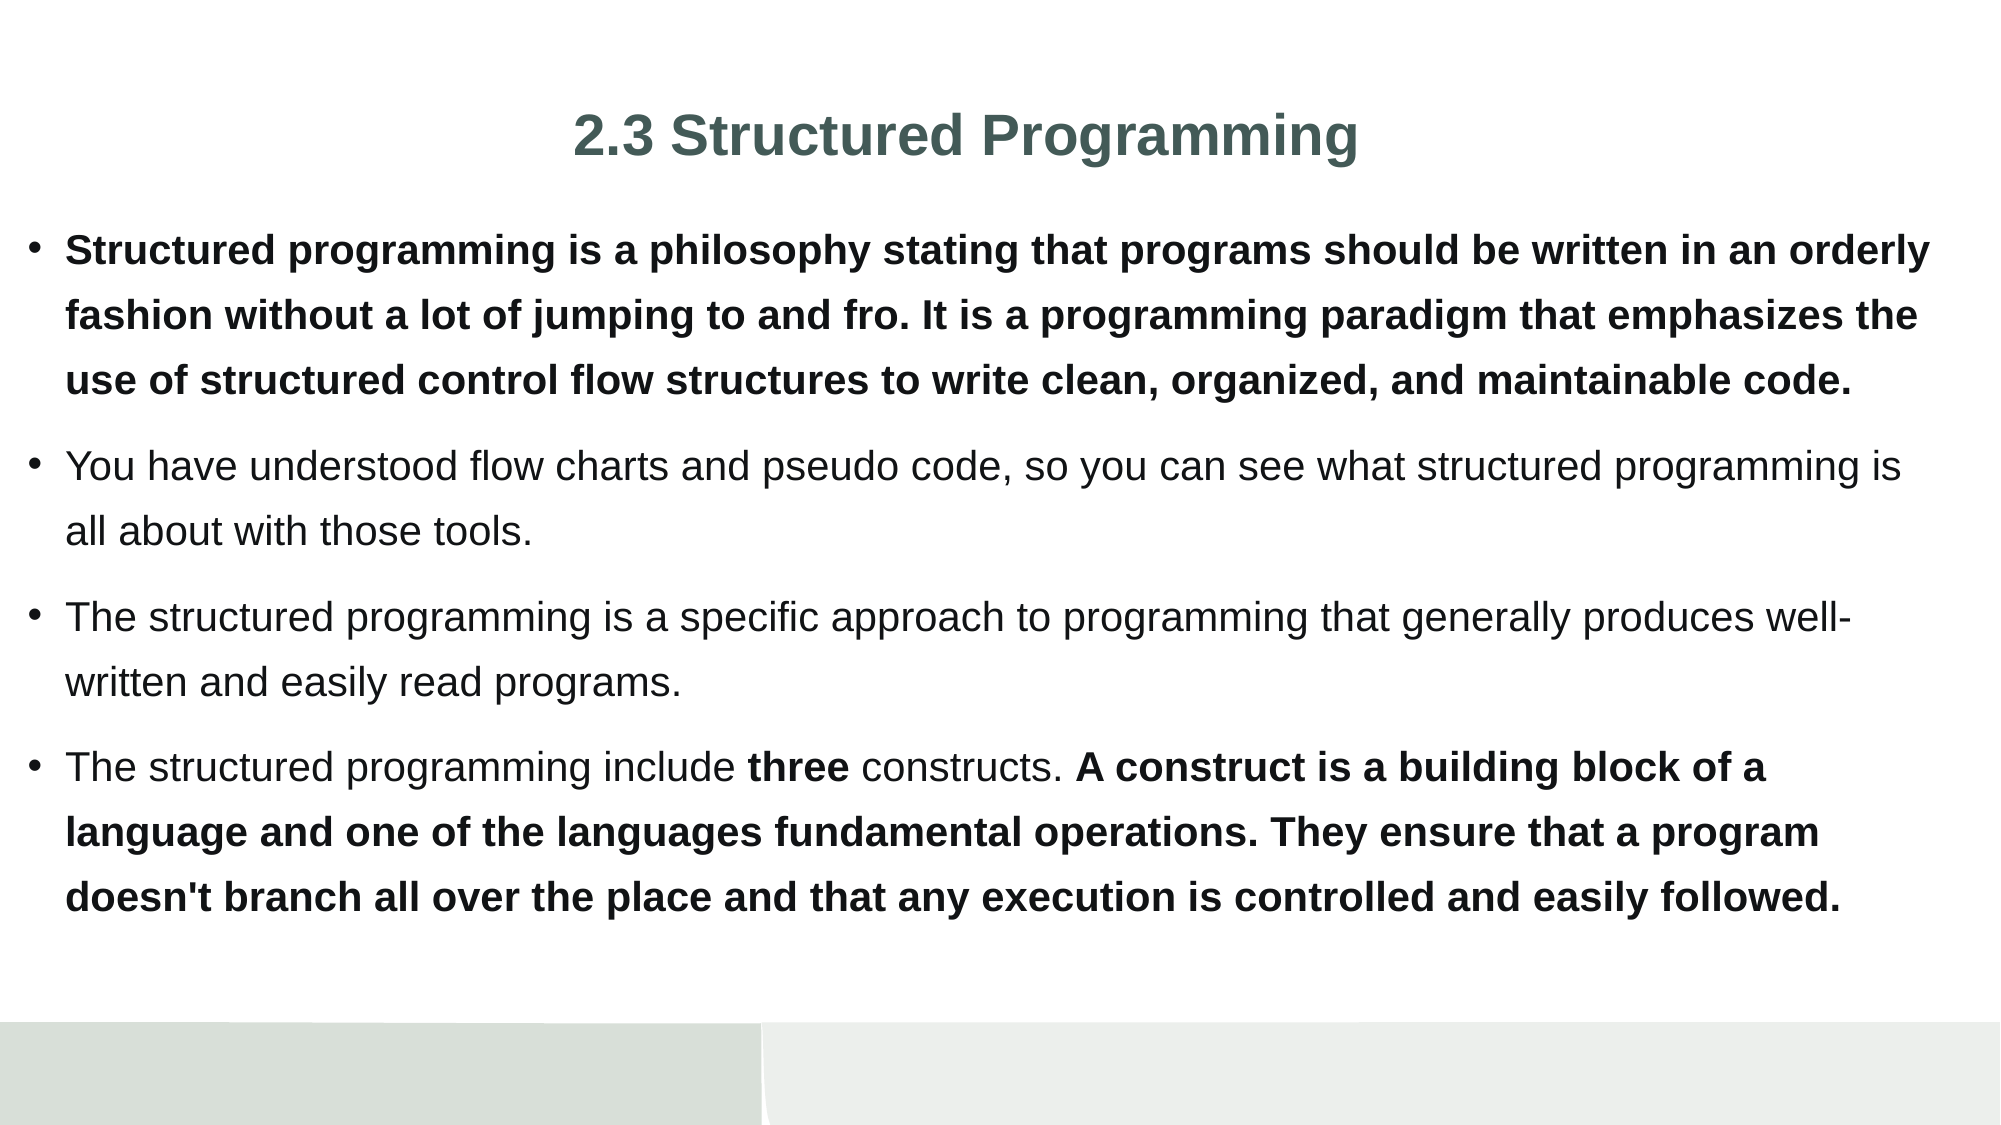

# 2.3 Structured Programming
Structured programming is a philosophy stating that programs should be written in an orderly fashion without a lot of jumping to and fro. It is a programming paradigm that emphasizes the use of structured control flow structures to write clean, organized, and maintainable code.
You have understood flow charts and pseudo code, so you can see what structured programming is all about with those tools.
The structured programming is a specific approach to programming that generally produces well-written and easily read programs.
The structured programming include three constructs. A construct is a building block of a language and one of the languages fundamental operations. They ensure that a program doesn't branch all over the place and that any execution is controlled and easily followed.